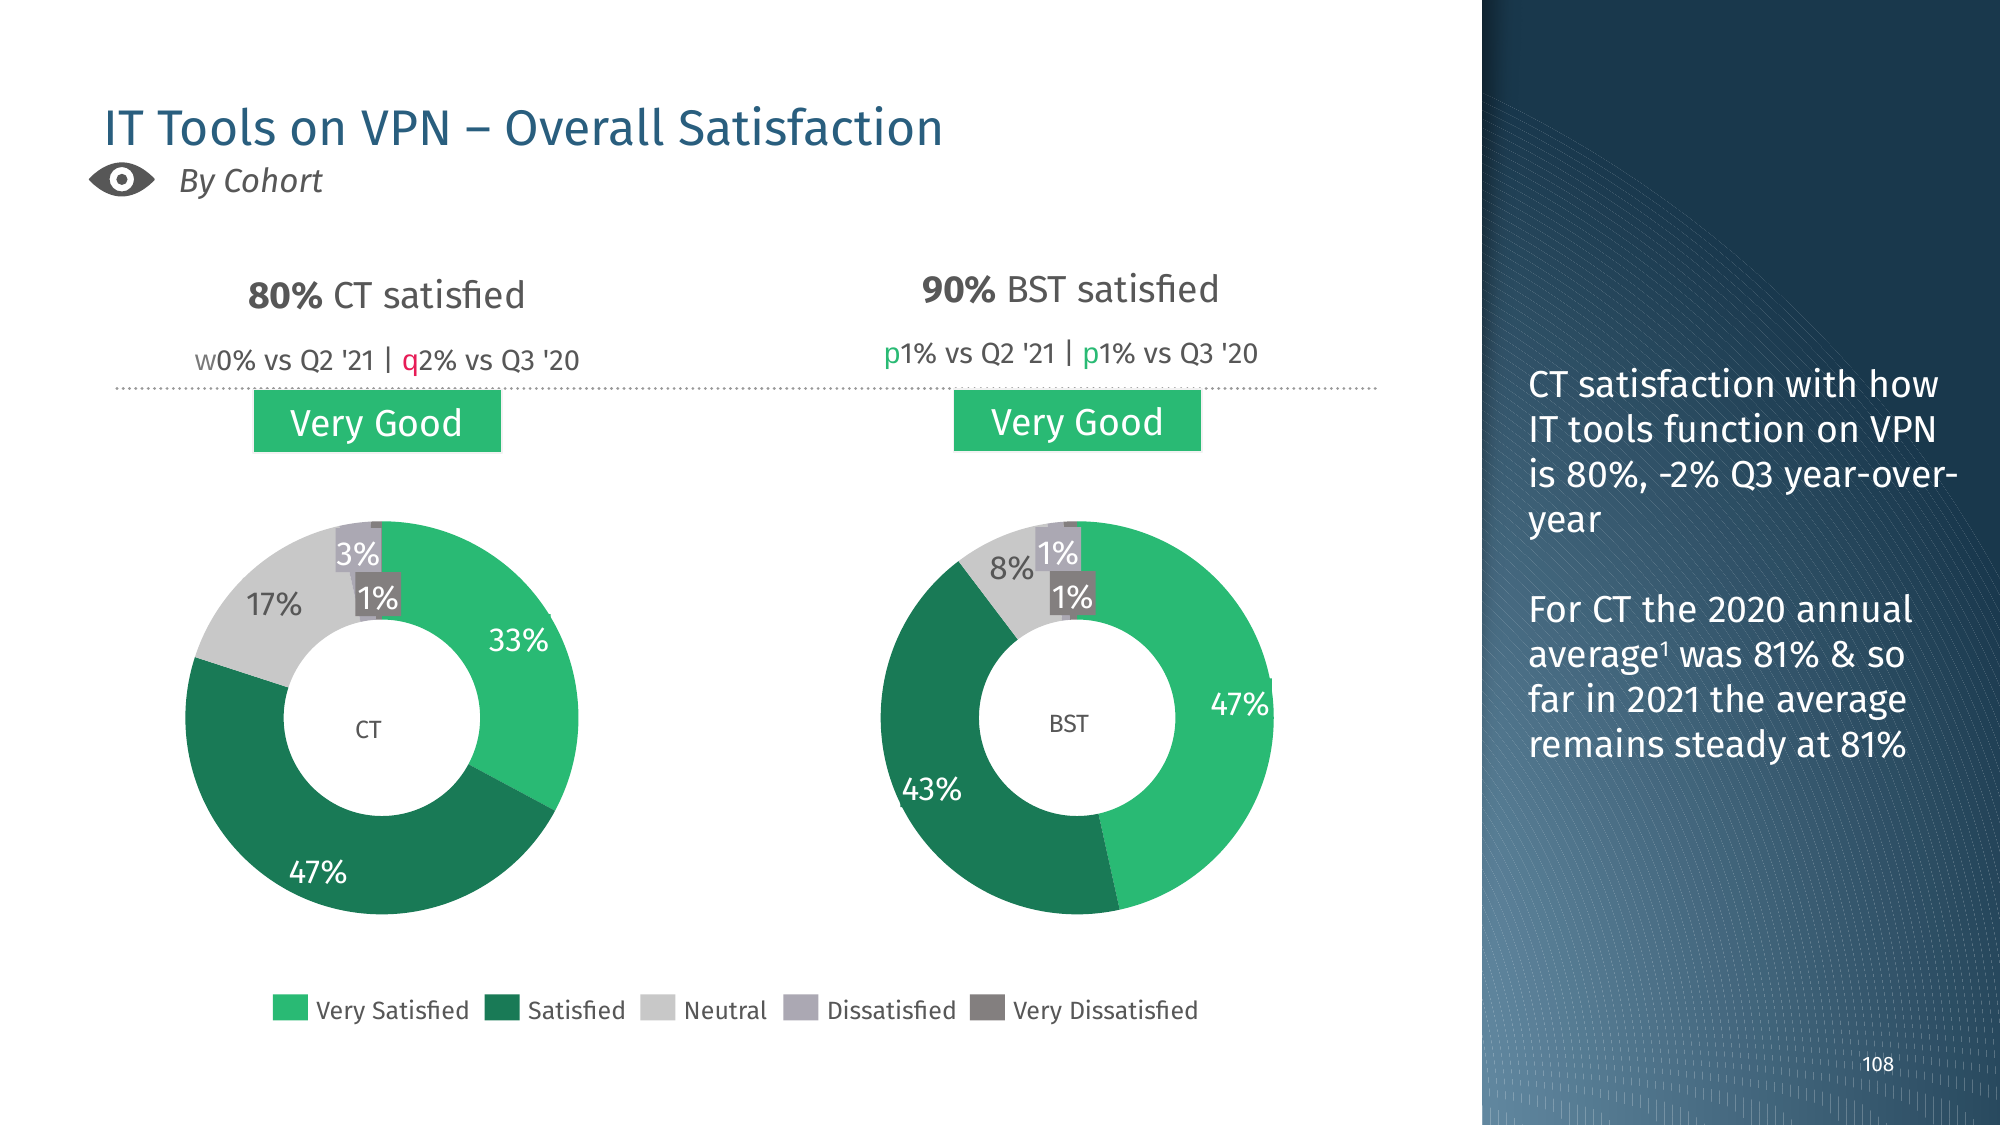

CT satisfaction with how IT tools function on VPN is 80%, -2% Q3 year-over-year

For CT the 2020 annual average1 was 81% & so far in 2021 the average remains steady at 81%
# IT Tools on VPN – Overall Satisfaction

By Cohort
90% BST satisfied

p1% vs Q2 '21 | p1% vs Q3 '20
80% CT satisfied

w0% vs Q2 '21 | q2% vs Q3 '20
Very Good
Very Good

### Chart

| Category |  |
|---|---|

### Chart

| Category |  |
|---|---|
1%
3%
8%
1%
1%
17%
33%
BST
CT
47%
43%
47%
Very Satisfied
Satisfied
Neutral
Dissatisfied
Very Dissatisfied